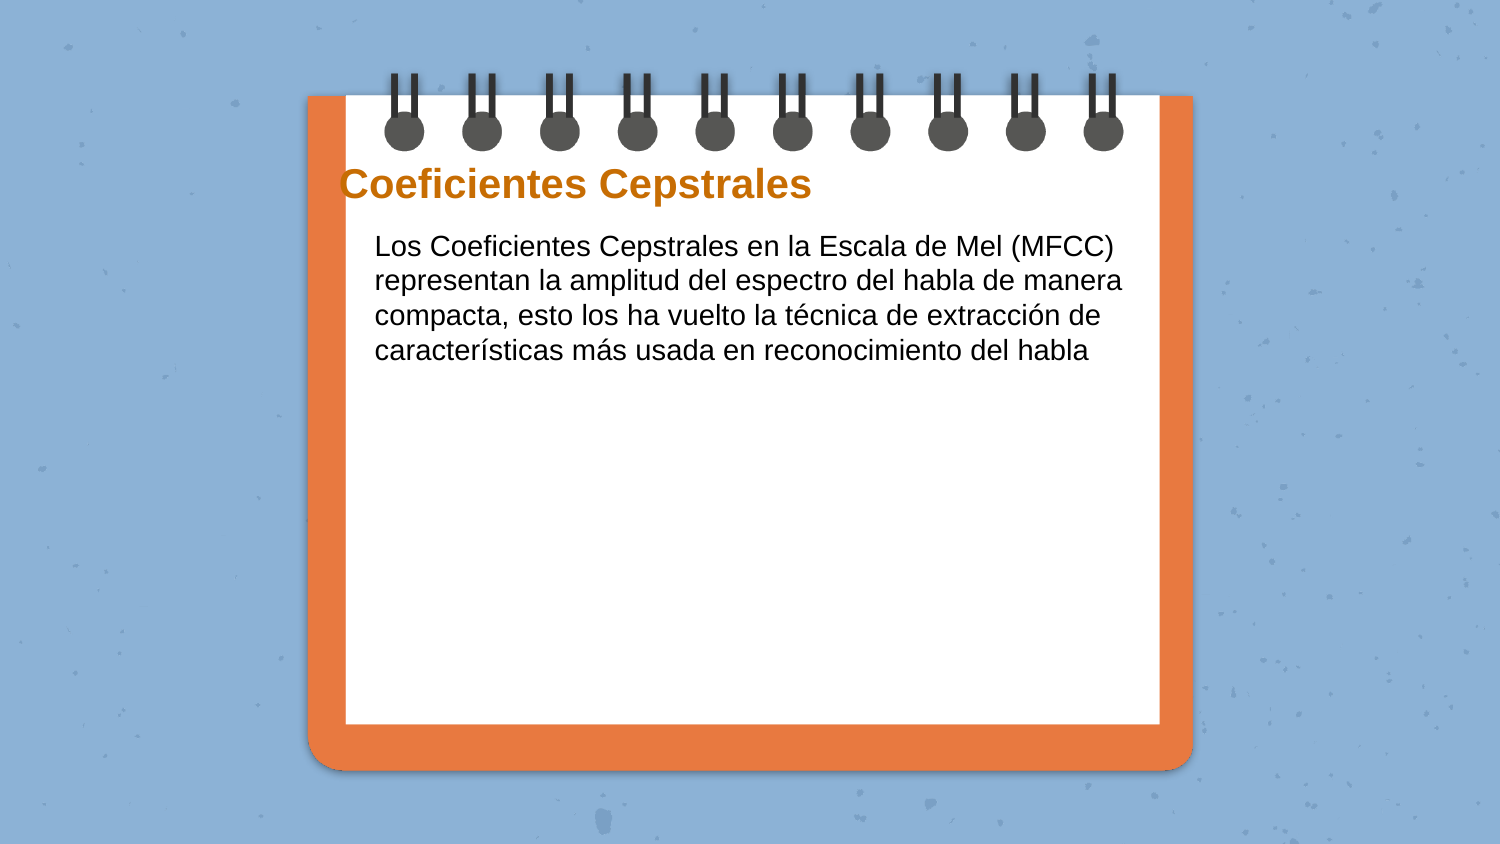

# Coeficientes Cepstrales
Los Coeficientes Cepstrales en la Escala de Mel (MFCC) representan la amplitud del espectro del habla de manera compacta, esto los ha vuelto la técnica de extracción de características más usada en reconocimiento del habla